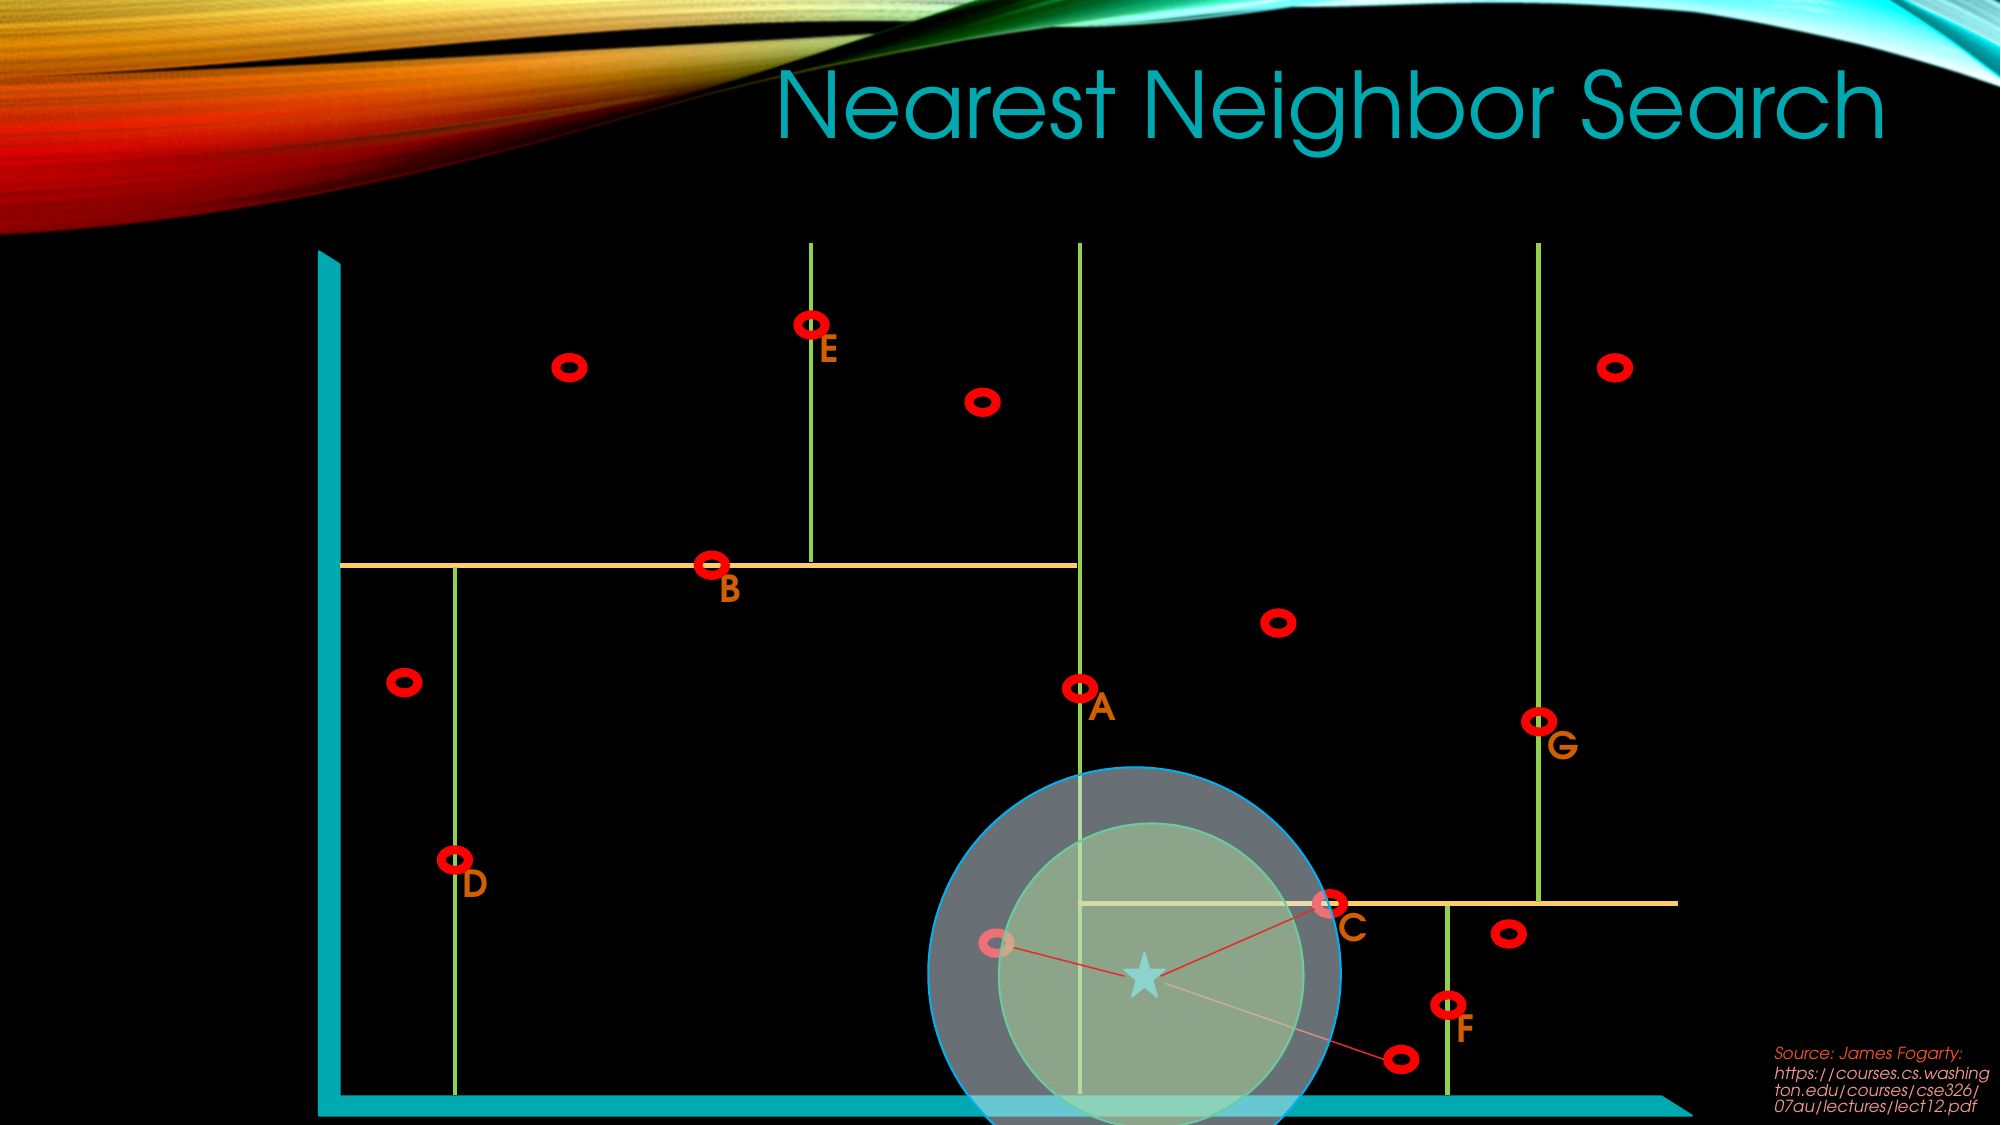

Nearest Neighbor Search

E

B

A

G

D

C

F
Source: James Fogarty: https://courses.cs.washington.edu/courses/cse326/07au/lectures/lect12.pdf